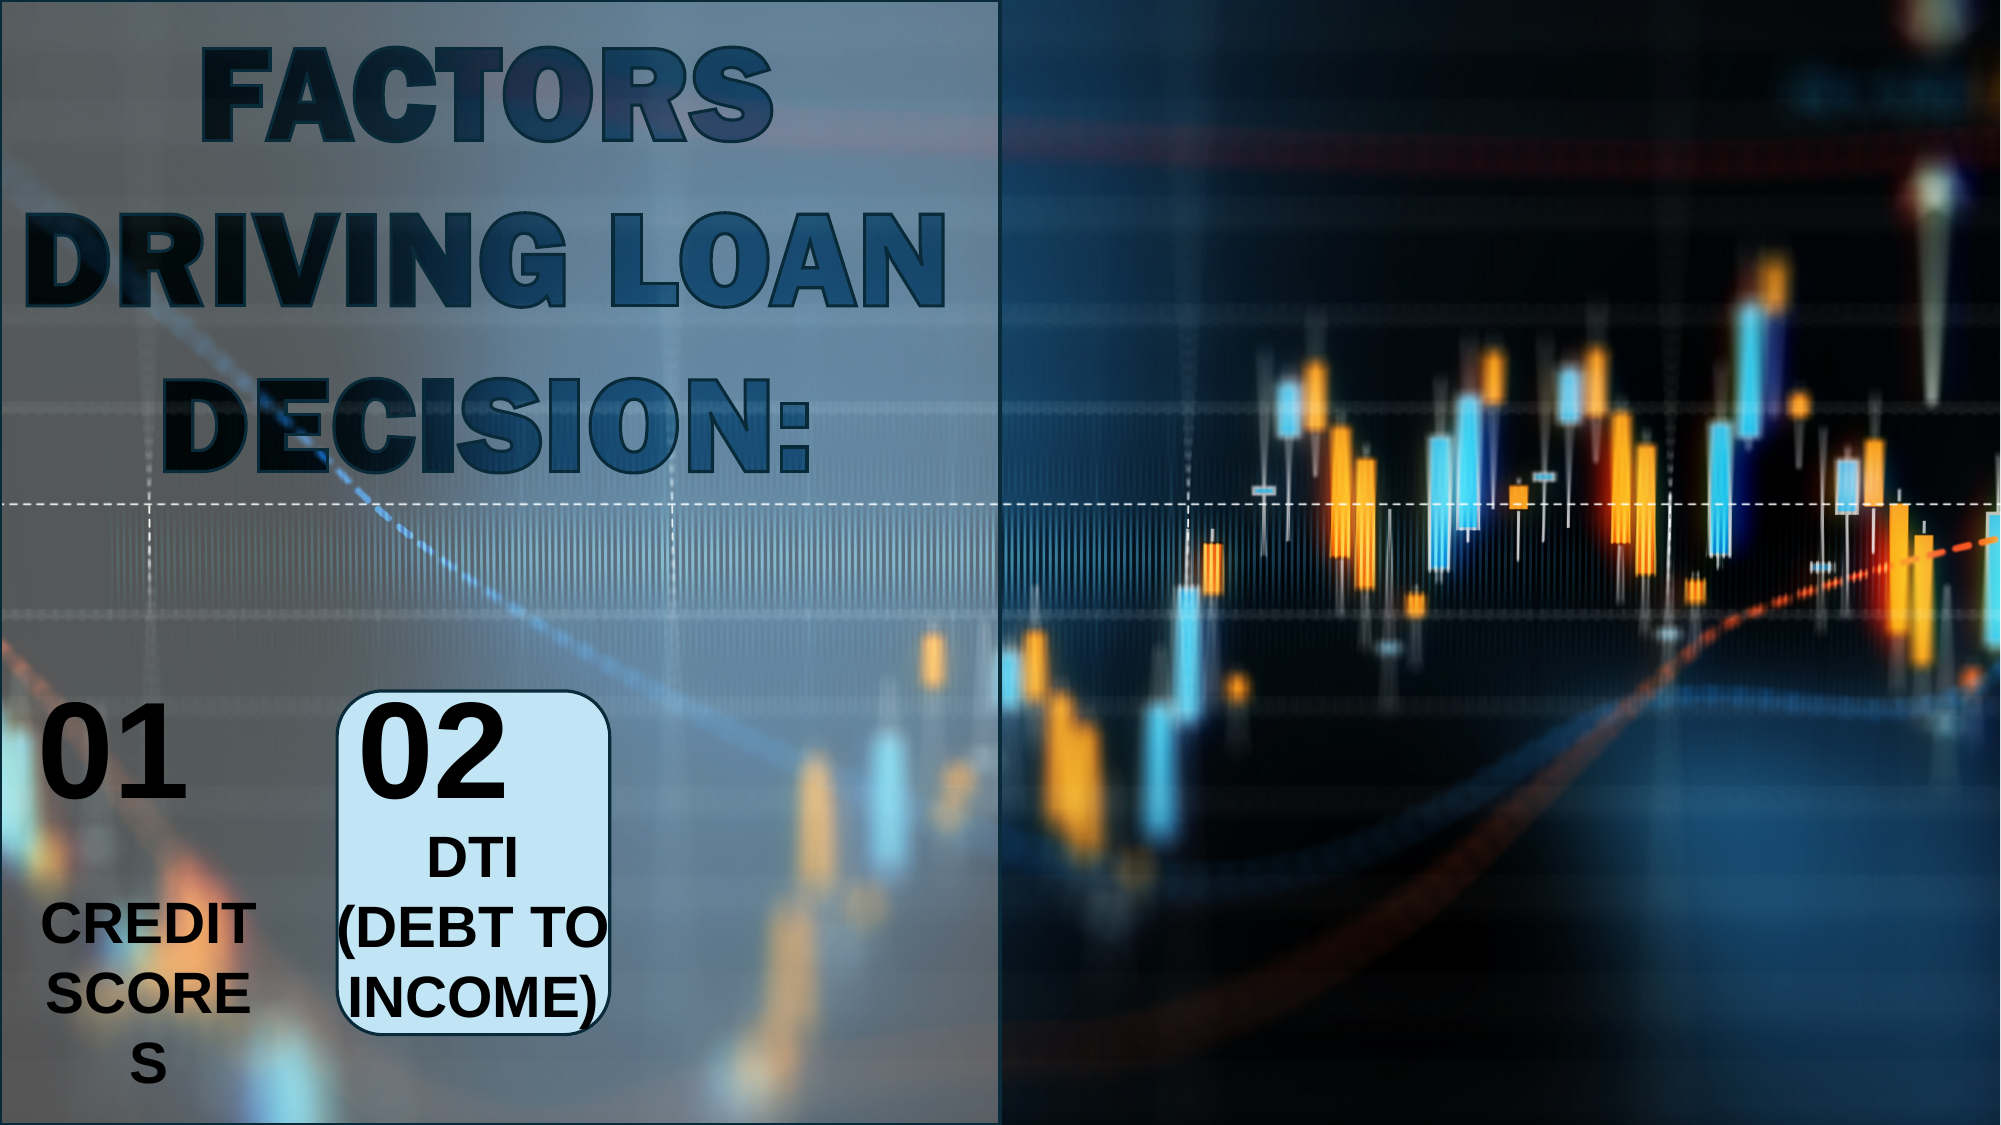

01
02

DTI (DEBT TO INCOME)
CREDIT SCORES